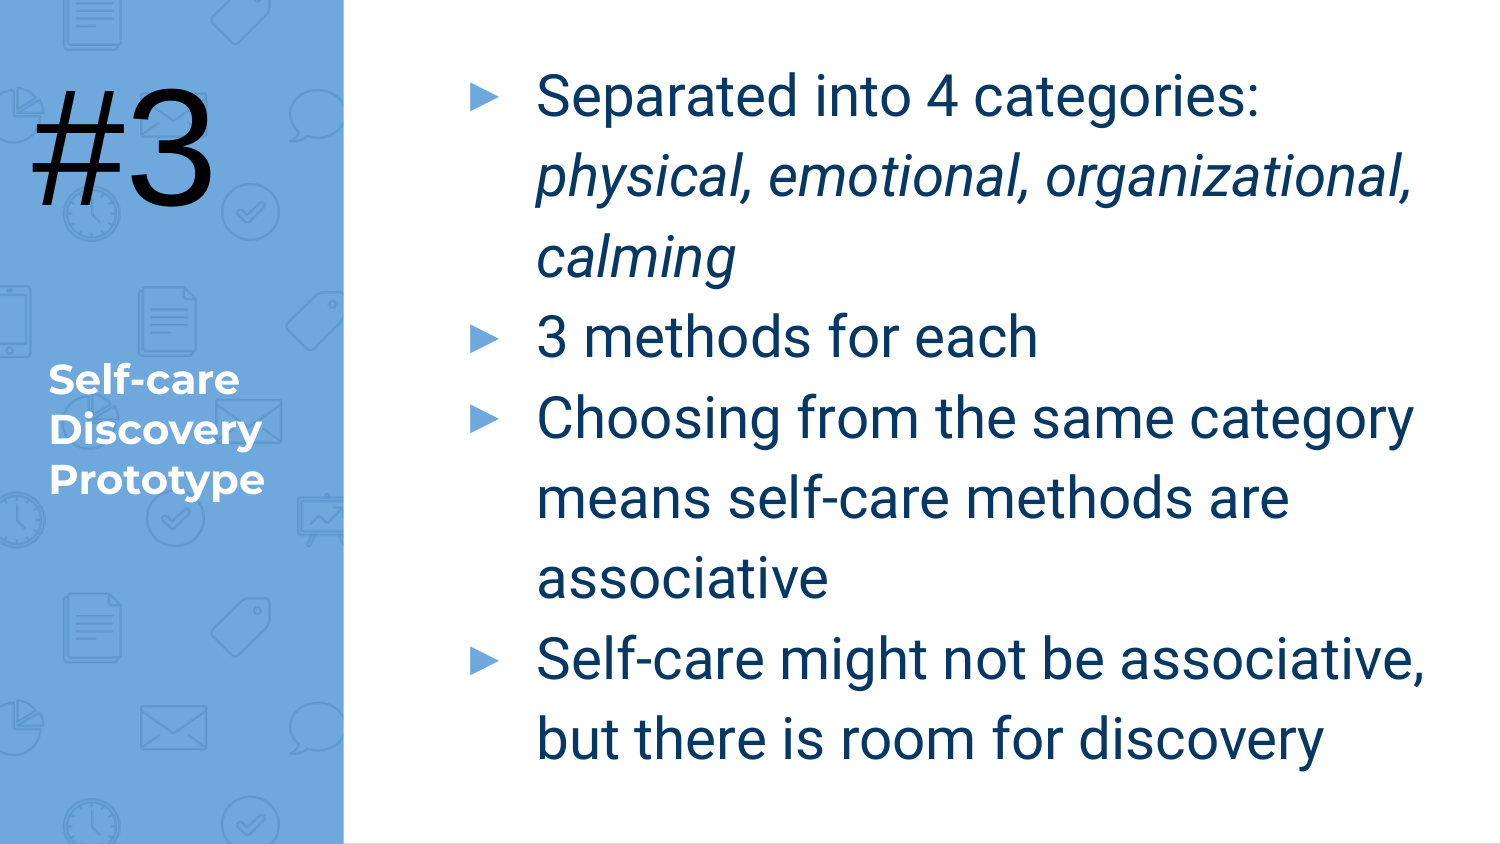

#3
Separated into 4 categories: physical, emotional, organizational, calming
3 methods for each
Choosing from the same category means self-care methods are associative
Self-care might not be associative, but there is room for discovery
# Self-care Discovery
Prototype